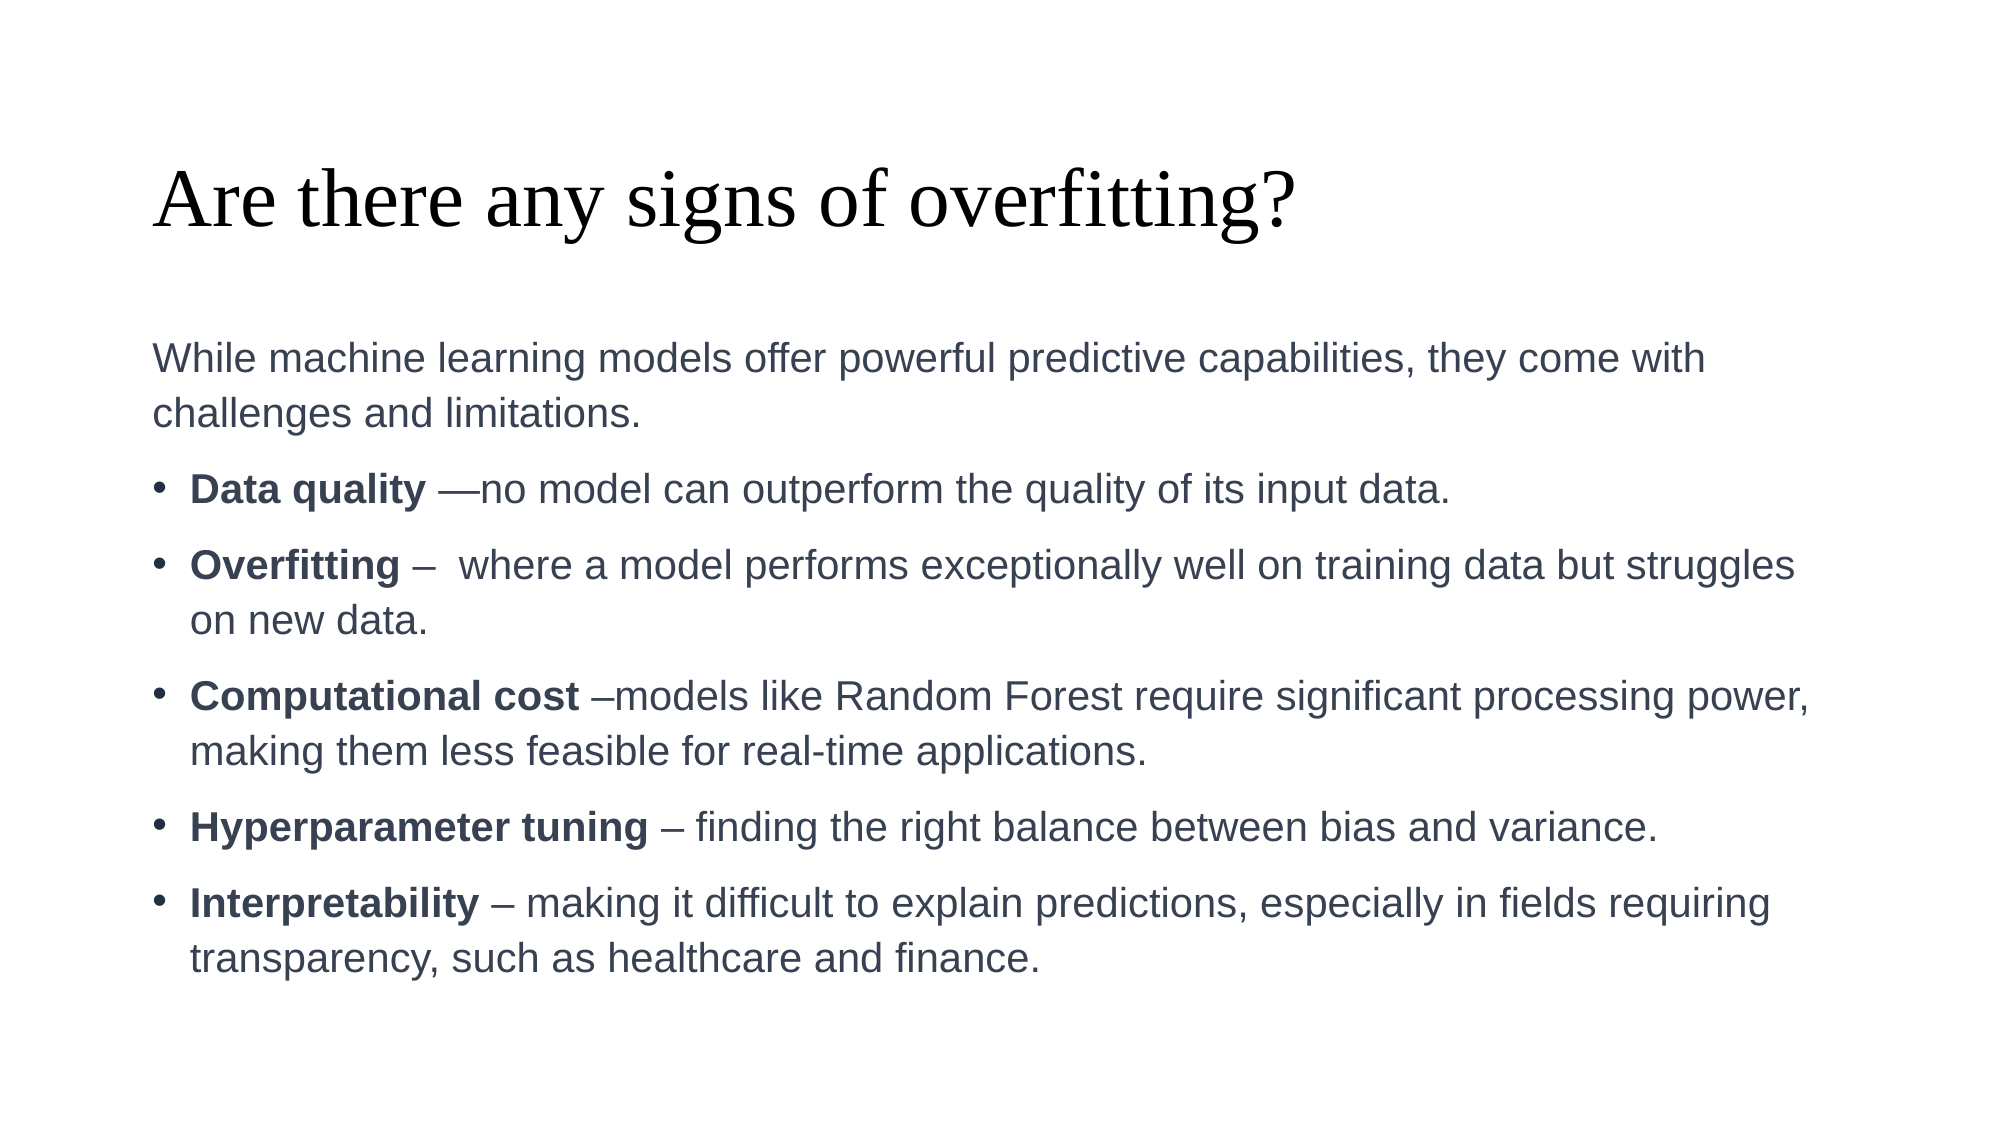

# Are there any signs of overfitting?
While machine learning models offer powerful predictive capabilities, they come with challenges and limitations.
Data quality —no model can outperform the quality of its input data.
Overfitting –  where a model performs exceptionally well on training data but struggles on new data.
Computational cost –models like Random Forest require significant processing power, making them less feasible for real-time applications.
Hyperparameter tuning – finding the right balance between bias and variance.
Interpretability – making it difficult to explain predictions, especially in fields requiring transparency, such as healthcare and finance.